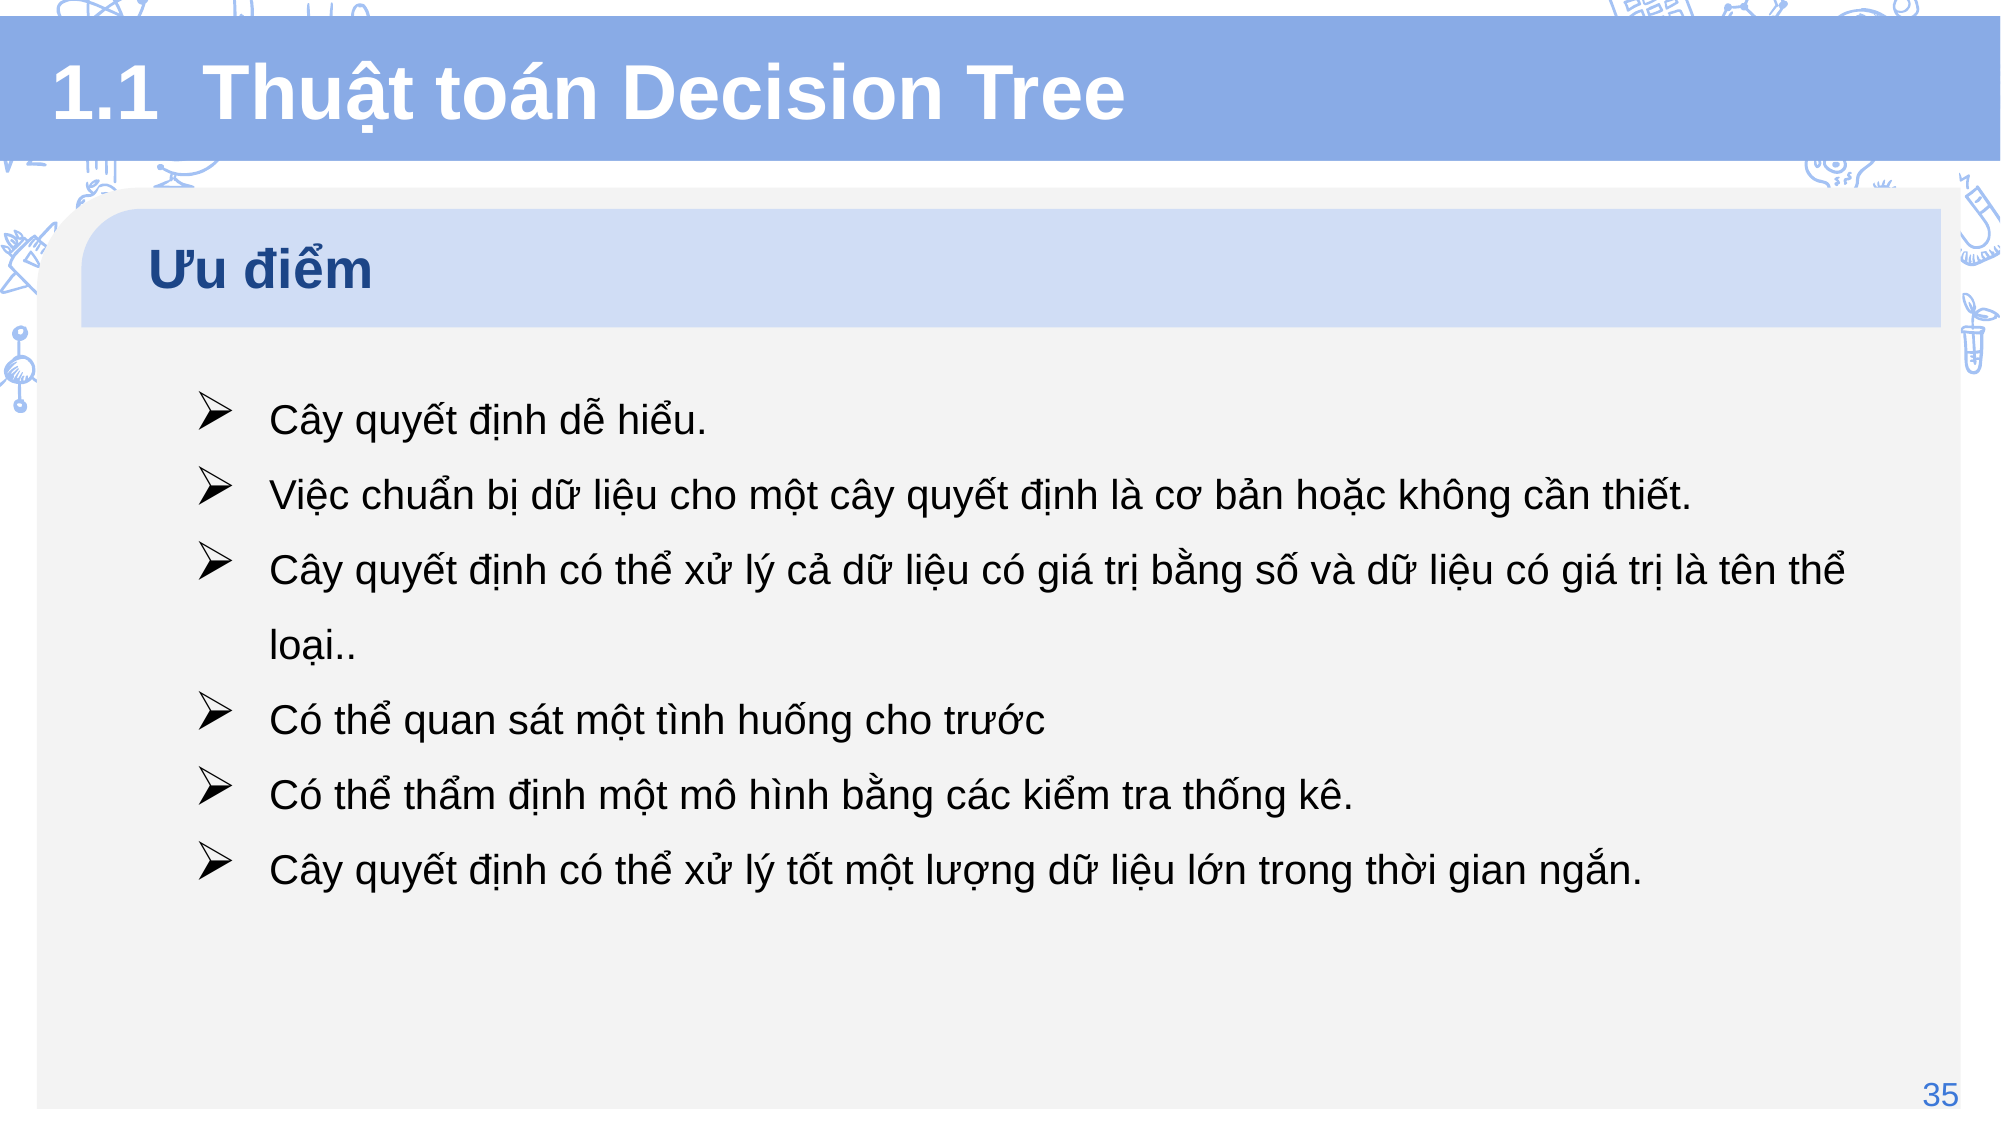

# 1.1  Thuật toán Decision Tree
Ưu điểm
Cây quyết định dễ hiểu.
Việc chuẩn bị dữ liệu cho một cây quyết định là cơ bản hoặc không cần thiết.
Cây quyết định có thể xử lý cả dữ liệu có giá trị bằng số và dữ liệu có giá trị là tên thể loại..
Có thể quan sát một tình huống cho trước
Có thể thẩm định một mô hình bằng các kiểm tra thống kê.
Cây quyết định có thể xử lý tốt một lượng dữ liệu lớn trong thời gian ngắn.
35